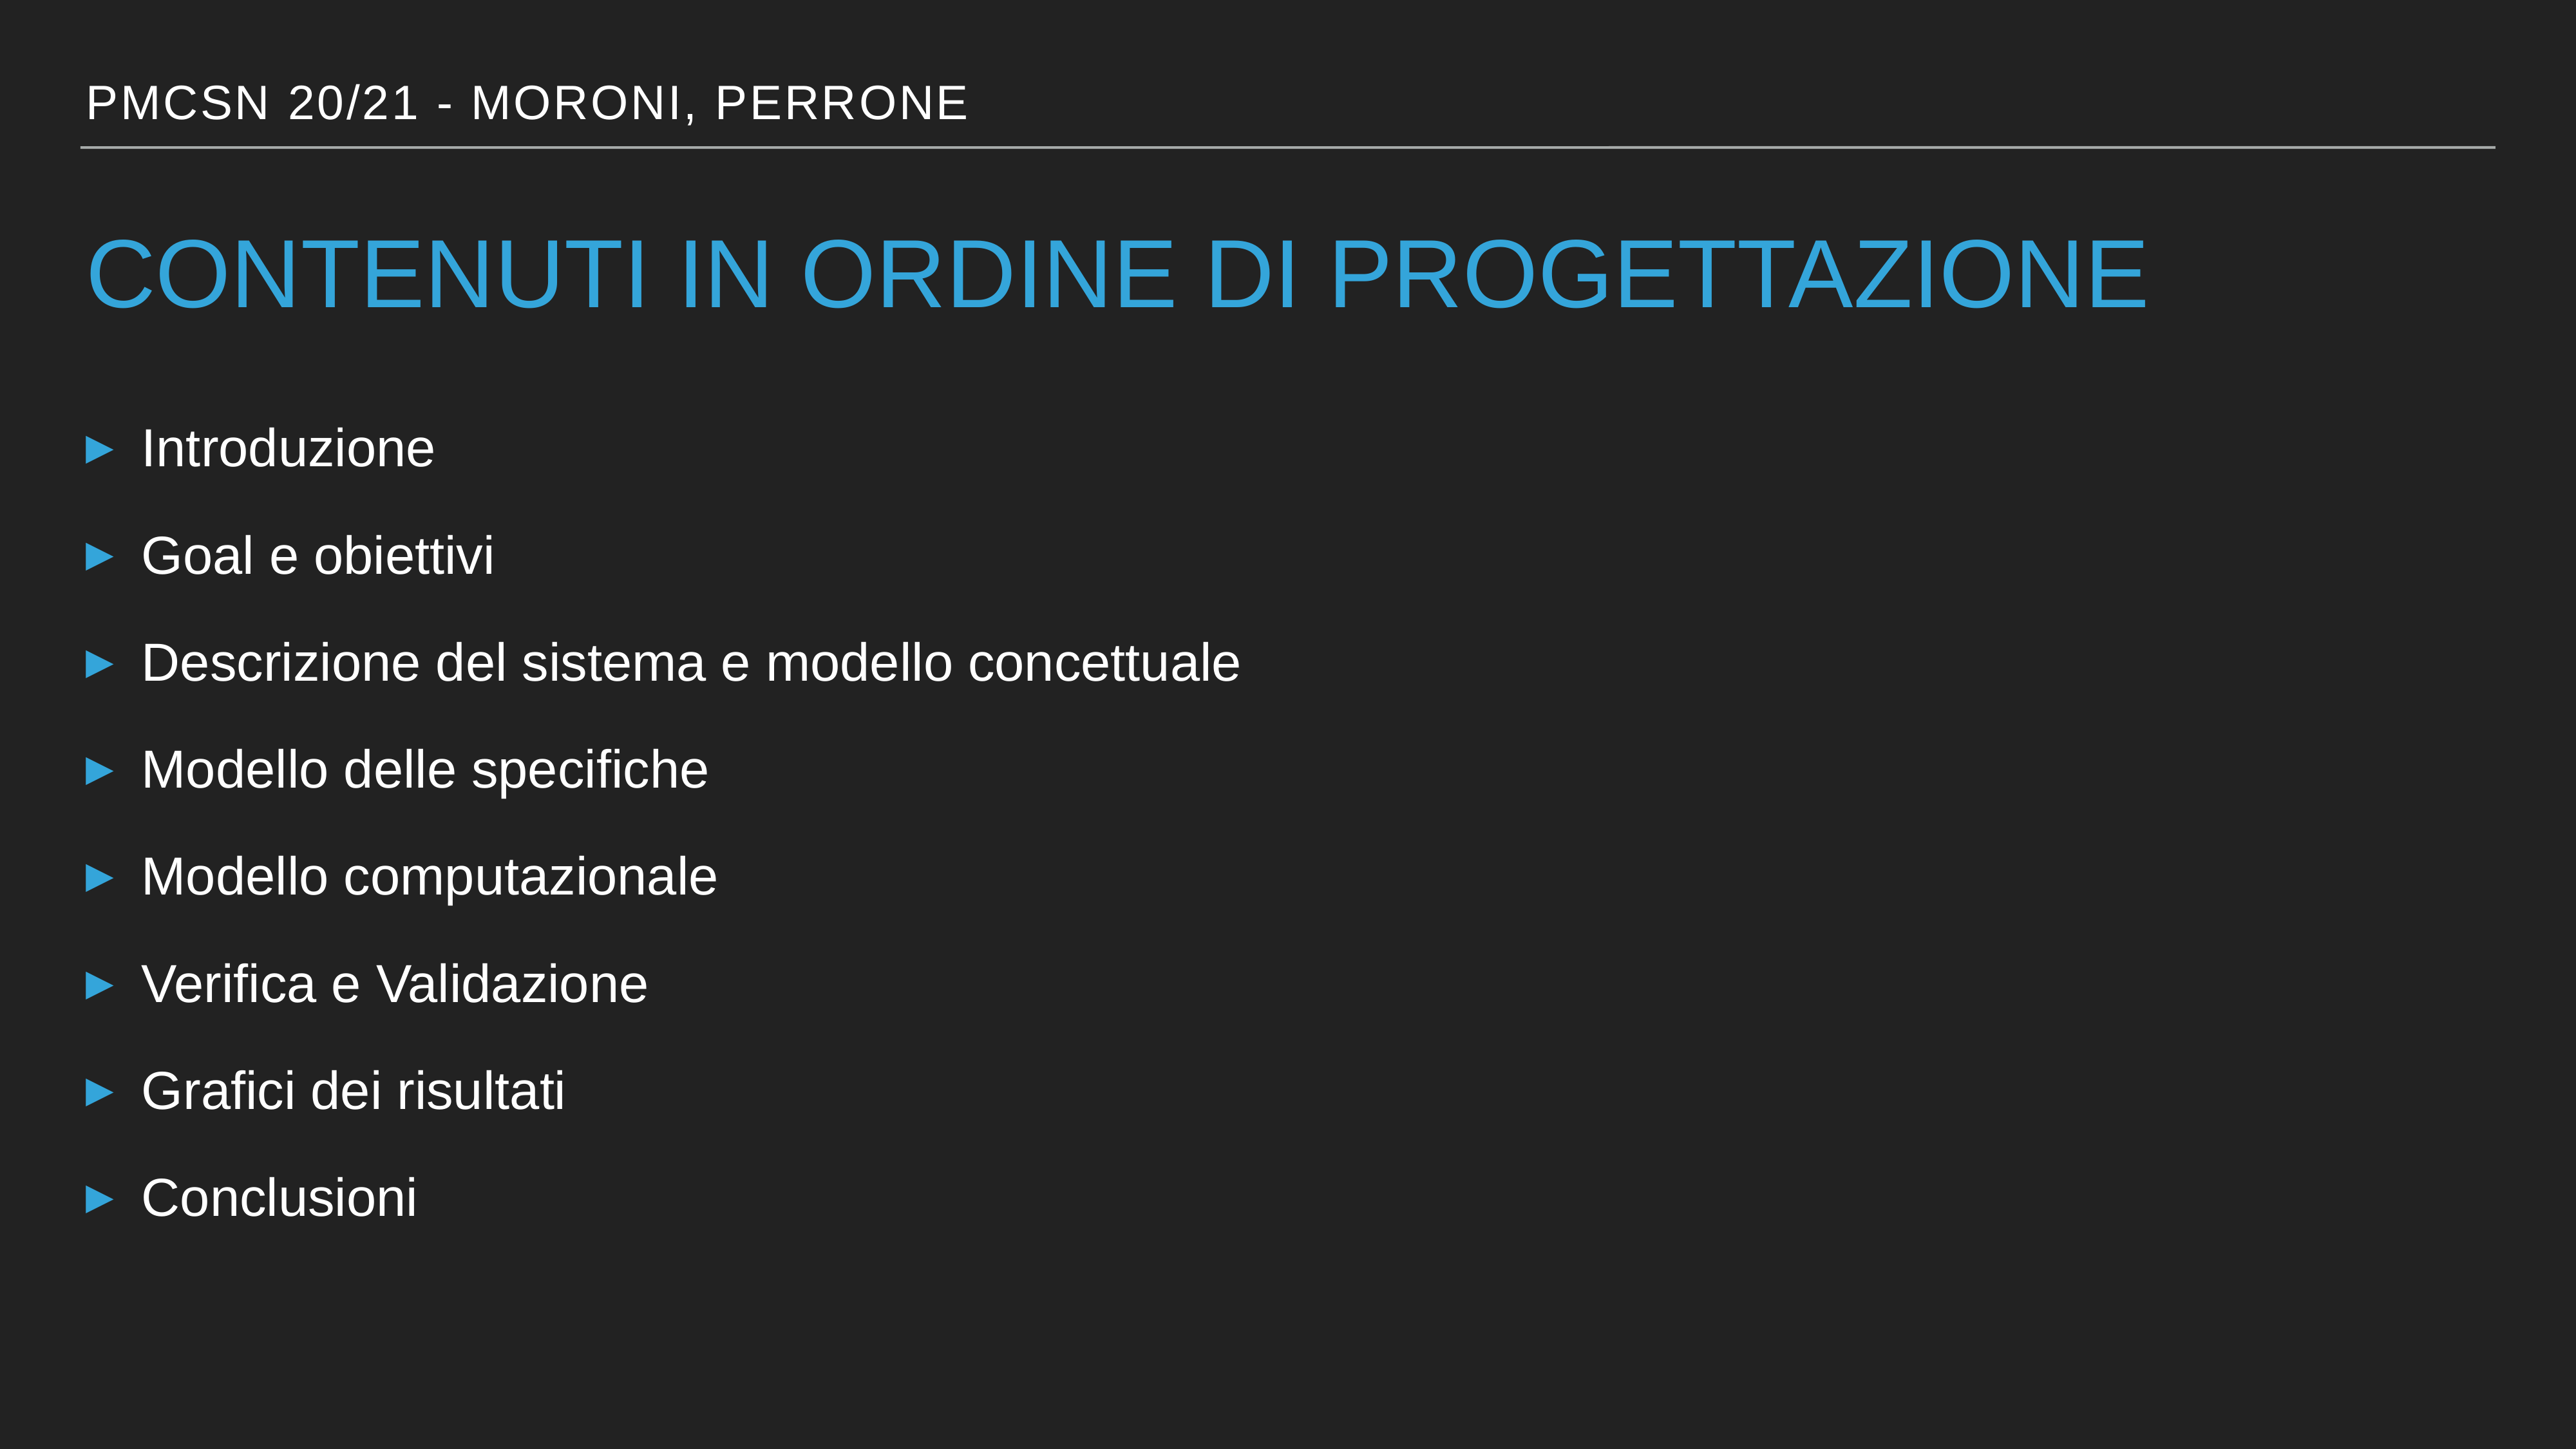

2
PMCSN 20/21 - Moroni, perrone
# contenuti in ordine di progettazione
Introduzione
Goal e obiettivi
Descrizione del sistema e modello concettuale
Modello delle specifiche
Modello computazionale
Verifica e Validazione
Grafici dei risultati
Conclusioni